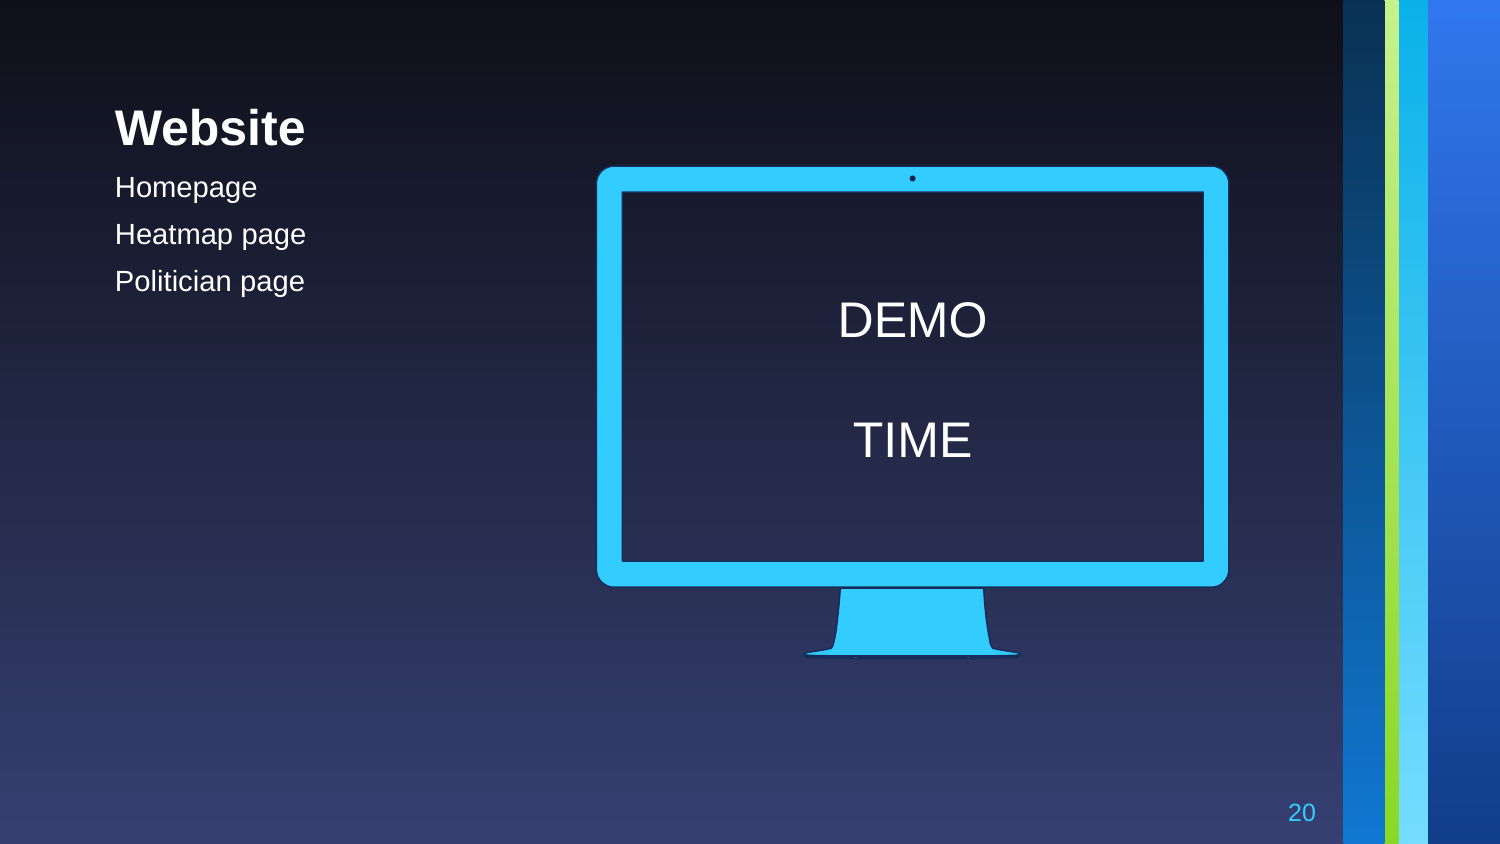

Website
Homepage
Heatmap page
Politician page

DEMO

TIME
20